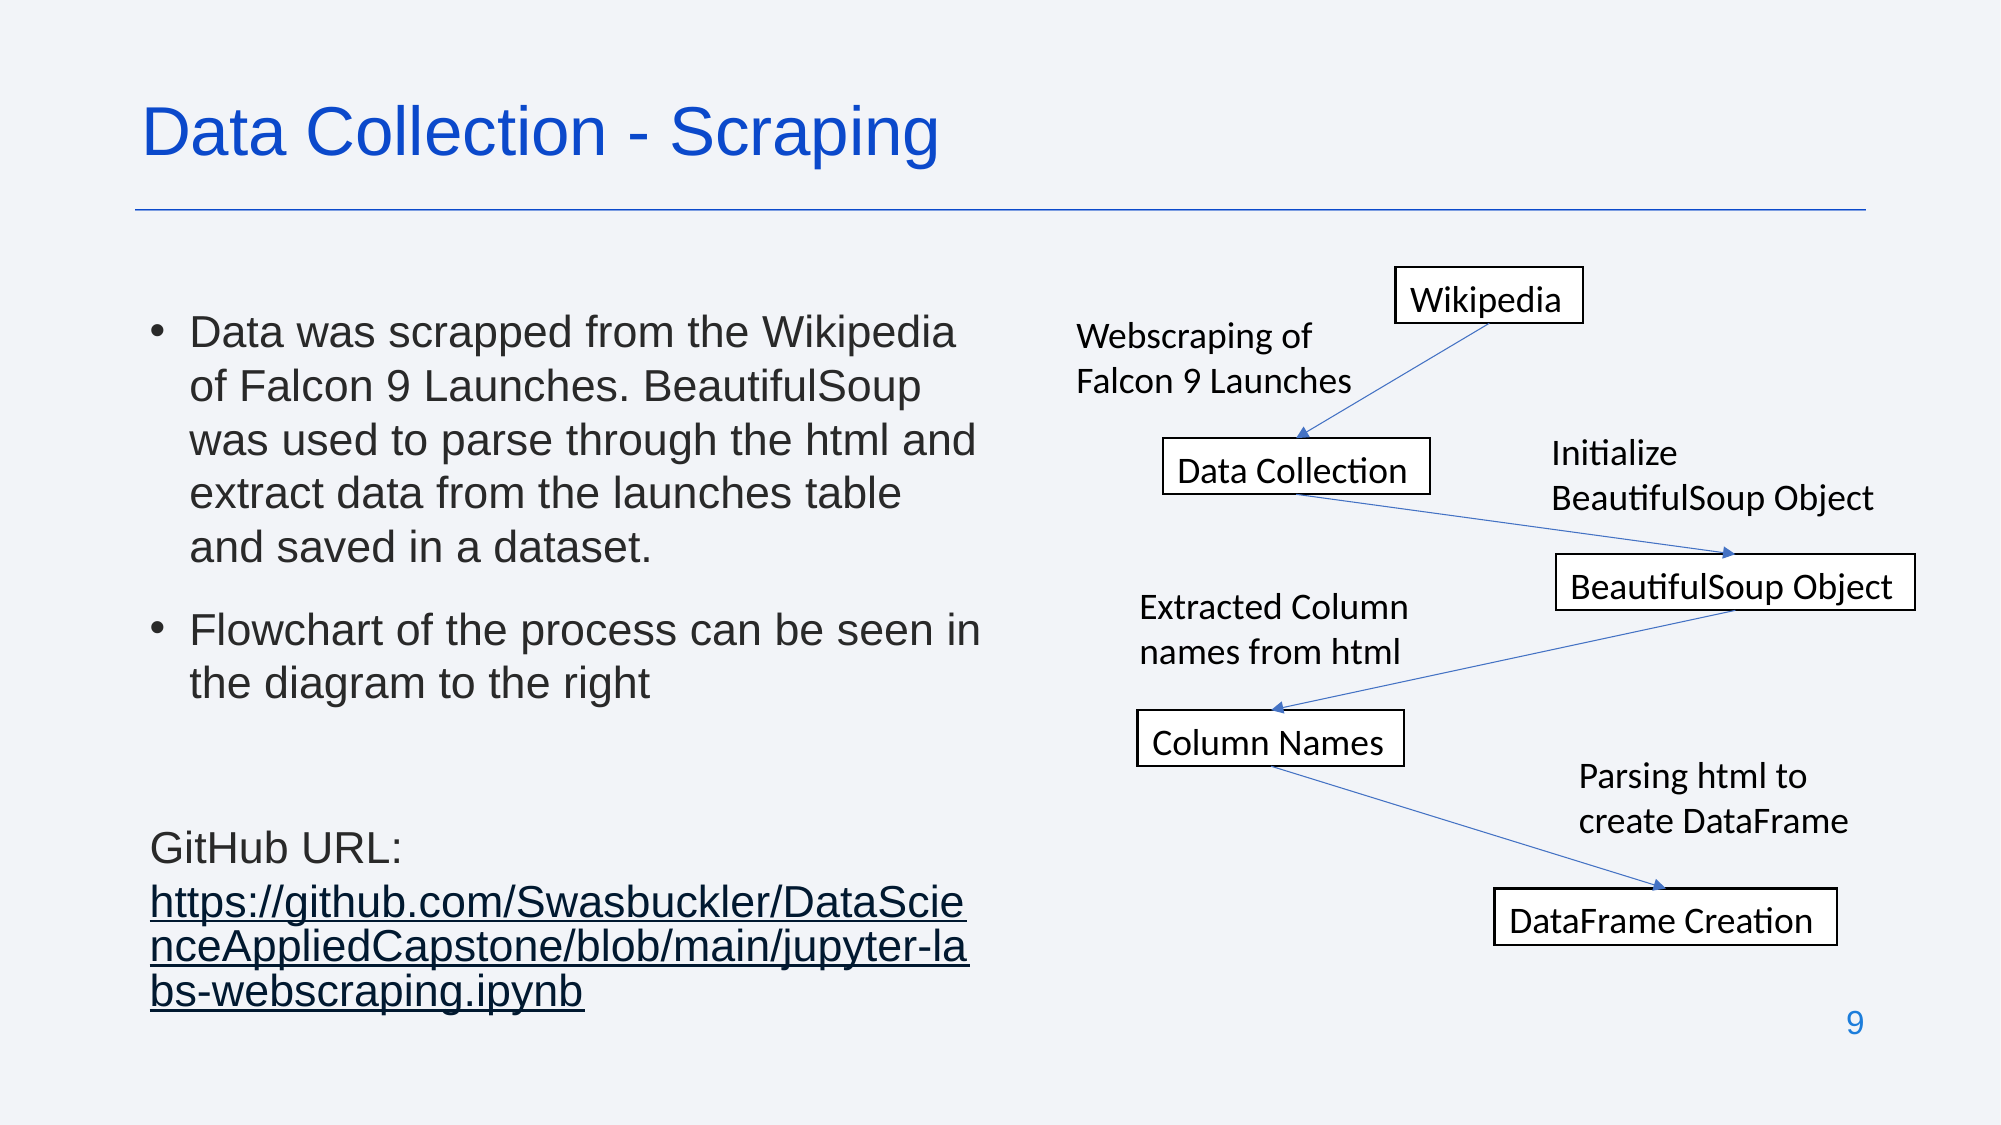

Data Collection - Scraping
Wikipedia
Data was scrapped from the Wikipedia of Falcon 9 Launches. BeautifulSoup was used to parse through the html and extract data from the launches table and saved in a dataset.
Flowchart of the process can be seen in the diagram to the right

GitHub URL: https://github.com/Swasbuckler/DataScienceAppliedCapstone/blob/main/jupyter-labs-webscraping.ipynb
Webscraping of Falcon 9 Launches
Initialize BeautifulSoup Object
Data Collection
BeautifulSoup Object
Extracted Column names from html
Column Names
Parsing html to create DataFrame
DataFrame Creation
9